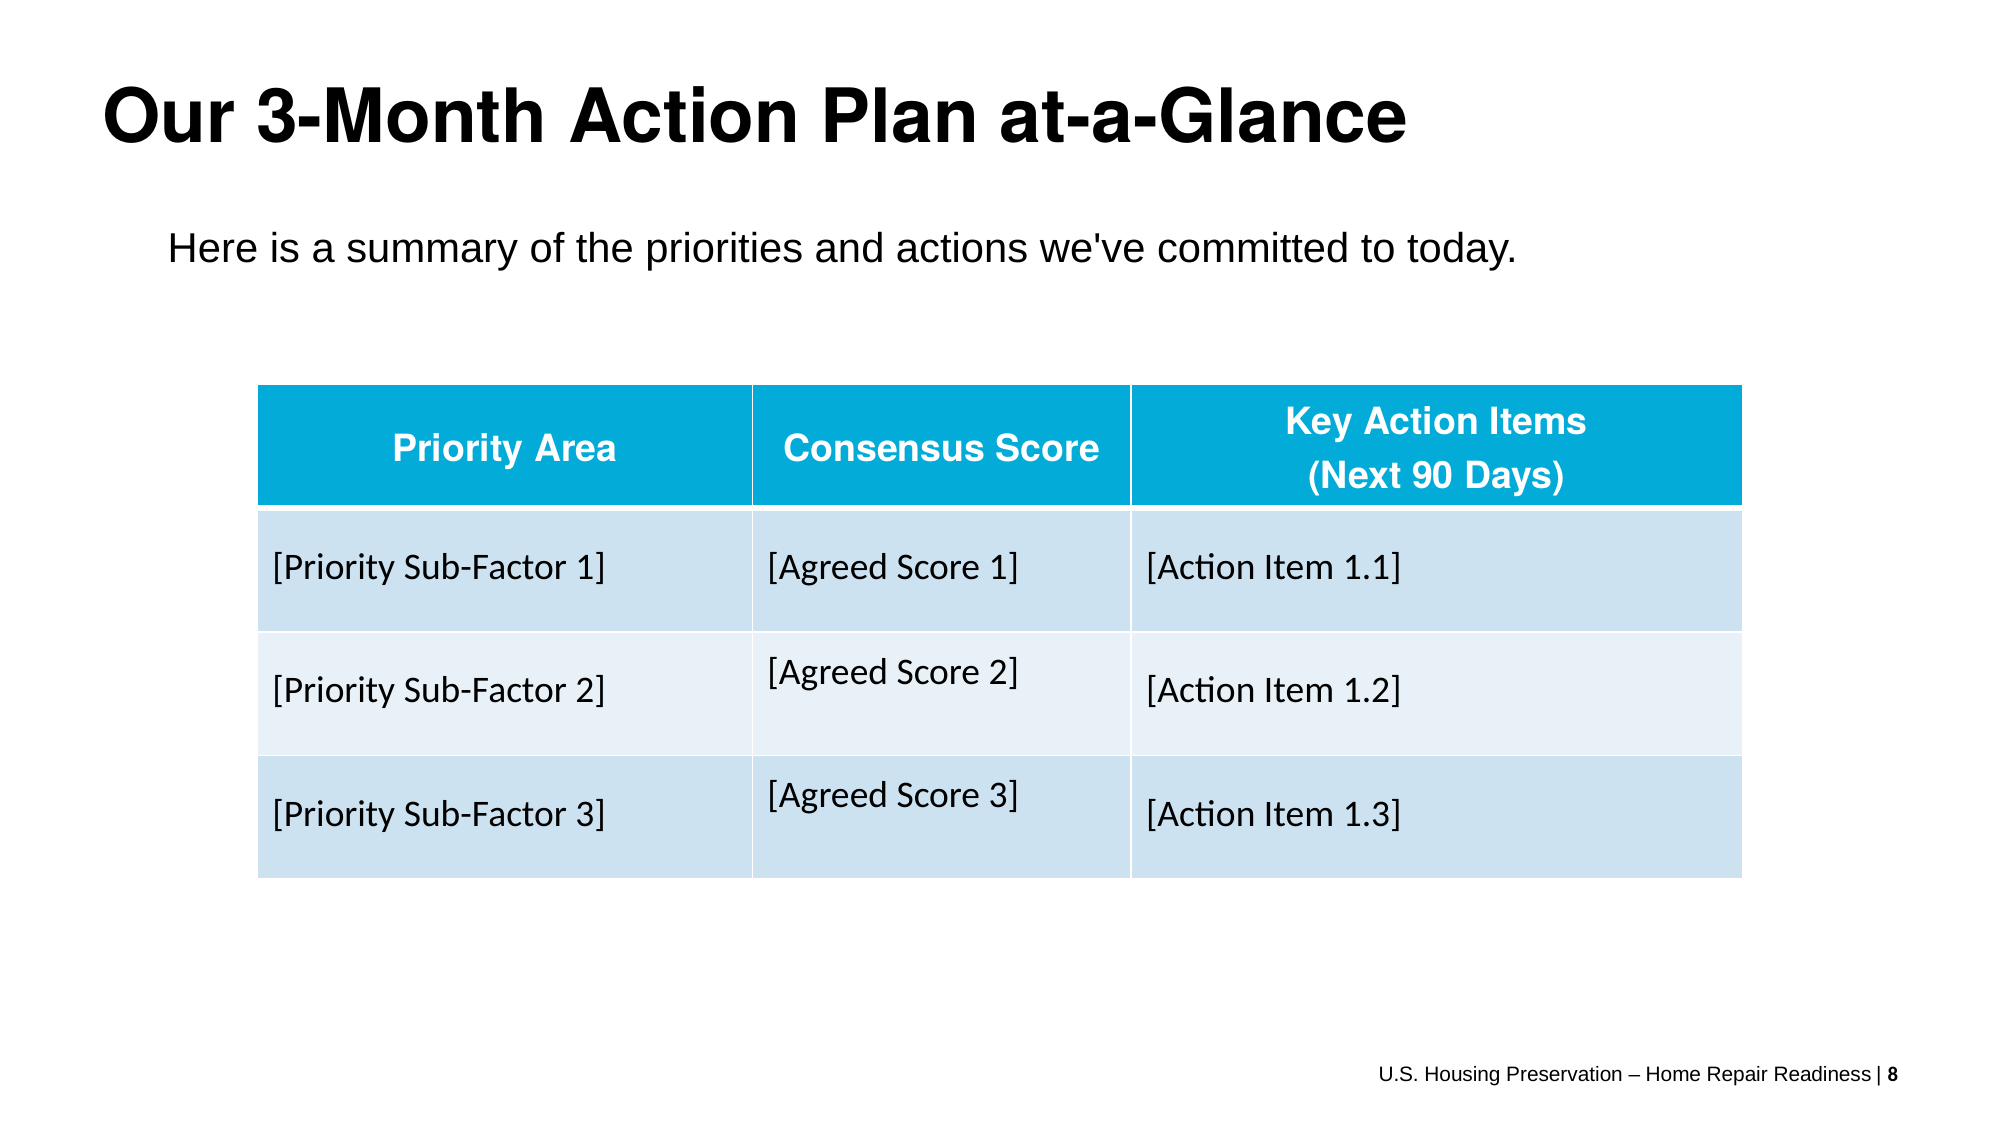

# Our 3-Month Action Plan at-a-Glance
Here is a summary of the priorities and actions we've committed to today.
| Priority Area | Consensus Score | Key Action Items (Next 90 Days) |
| --- | --- | --- |
| [Priority Sub-Factor 1] | [Agreed Score 1] | [Action Item 1.1] |
| [Priority Sub-Factor 2] | [Agreed Score 2] | [Action Item 1.2] |
| [Priority Sub-Factor 3] | [Agreed Score 3] | [Action Item 1.3] |
U.S. Housing Preservation – Home Repair Readiness | 8